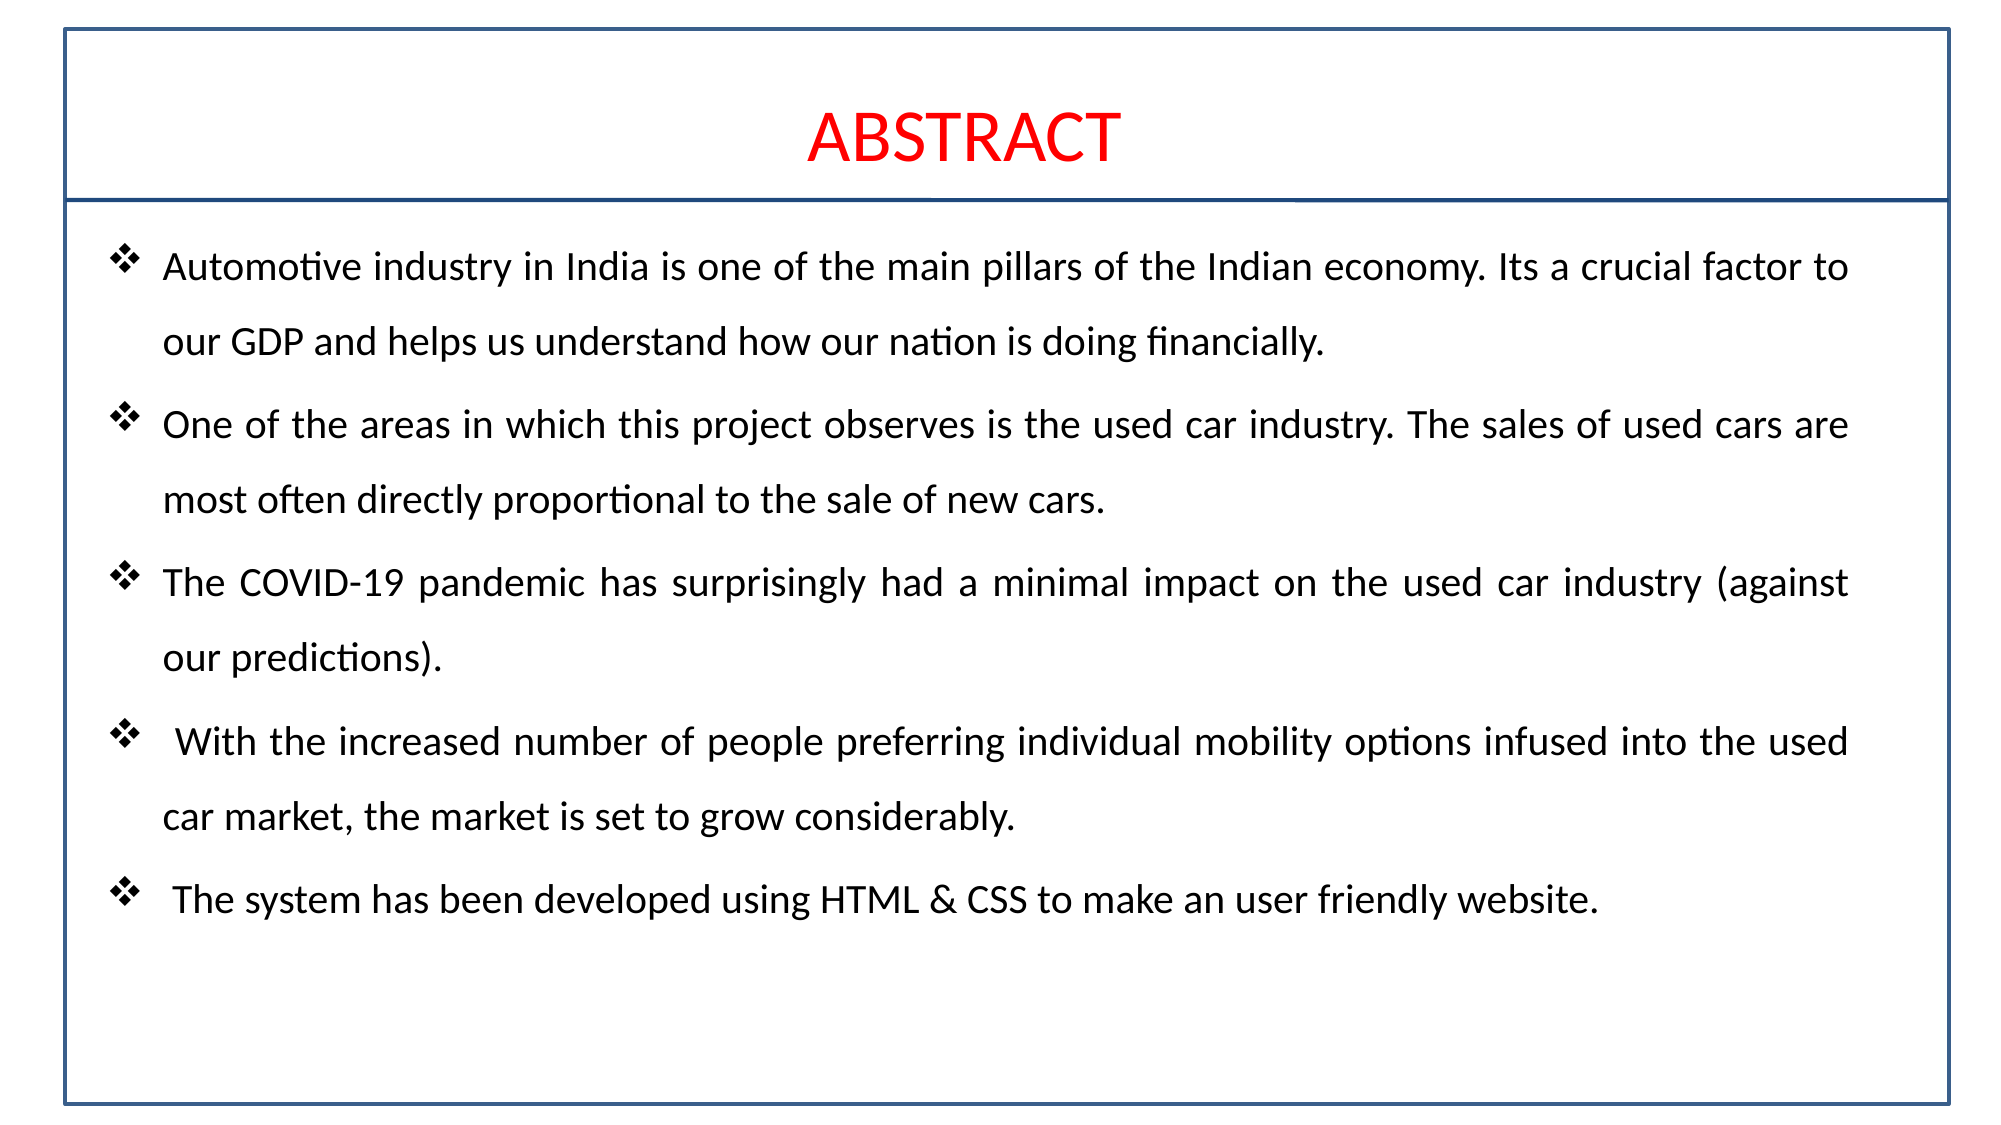

# ABSTRACT
Automotive industry in India is one of the main pillars of the Indian economy. Its a crucial factor to our GDP and helps us understand how our nation is doing financially.
One of the areas in which this project observes is the used car industry. The sales of used cars are most often directly proportional to the sale of new cars.
The COVID-19 pandemic has surprisingly had a minimal impact on the used car industry (against our predictions).
 With the increased number of people preferring individual mobility options infused into the used car market, the market is set to grow considerably.
 The system has been developed using HTML & CSS to make an user friendly website.